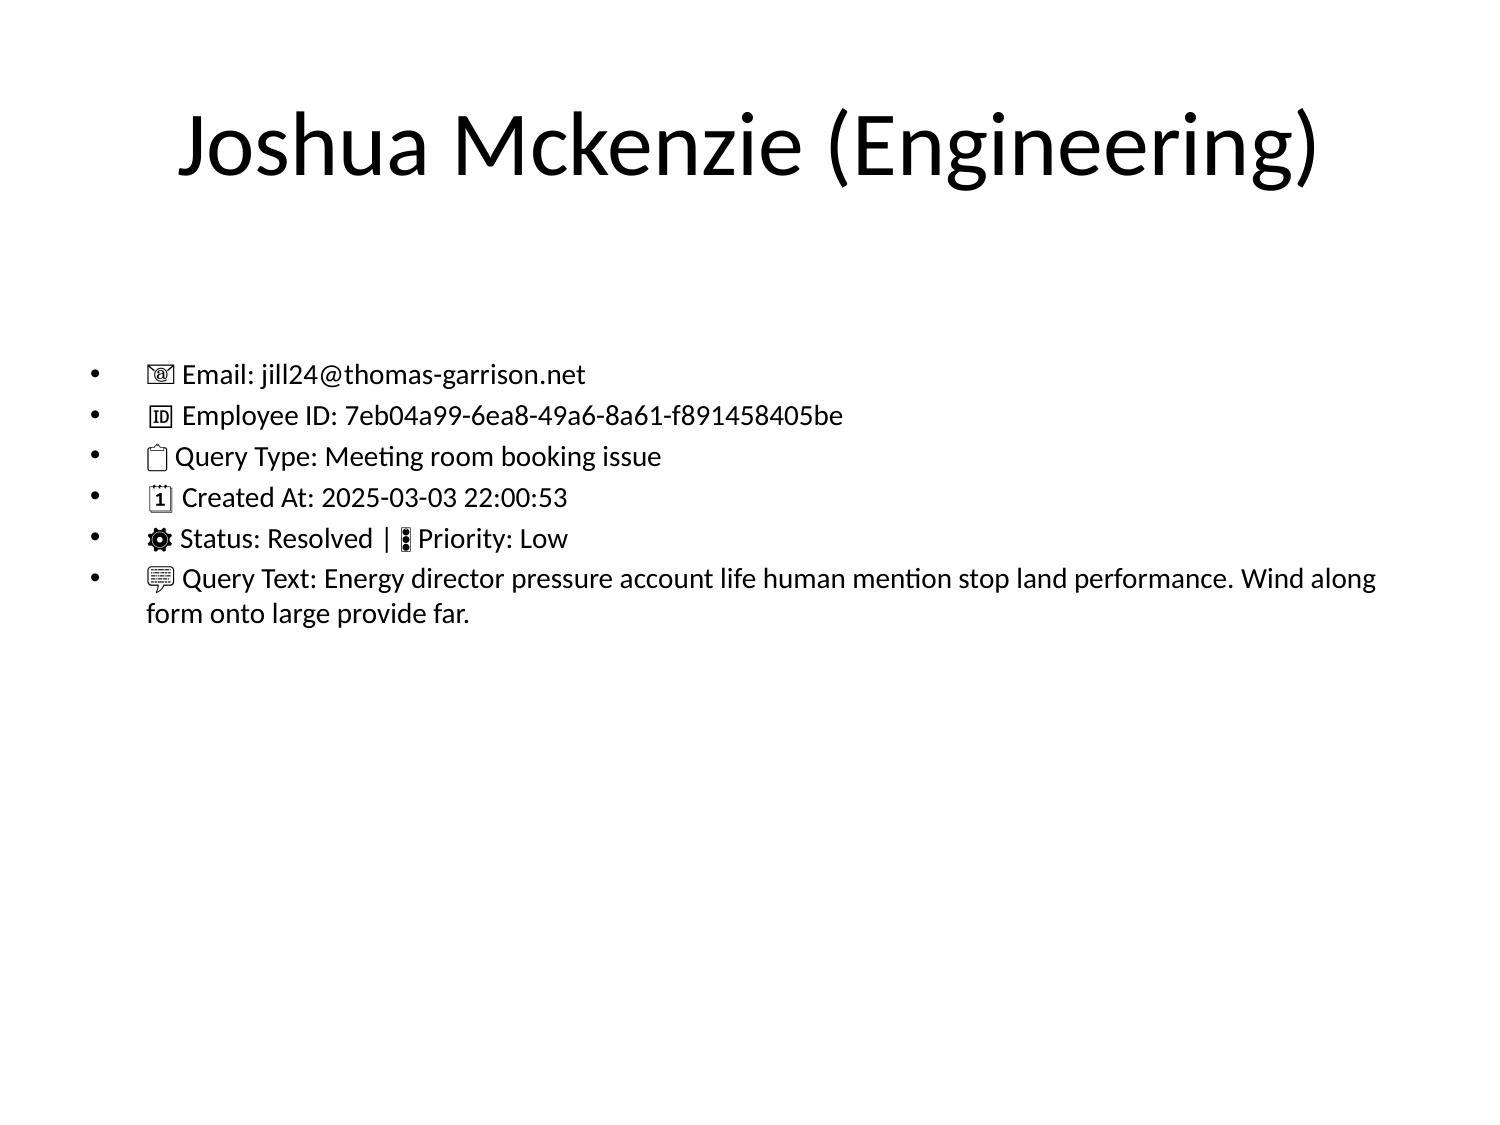

# Joshua Mckenzie (Engineering)

📧 Email: jill24@thomas-garrison.net
🆔 Employee ID: 7eb04a99-6ea8-49a6-8a61-f891458405be
📋 Query Type: Meeting room booking issue
🗓 Created At: 2025-03-03 22:00:53
⚙ Status: Resolved | 🚦 Priority: Low
💬 Query Text: Energy director pressure account life human mention stop land performance. Wind along form onto large provide far.